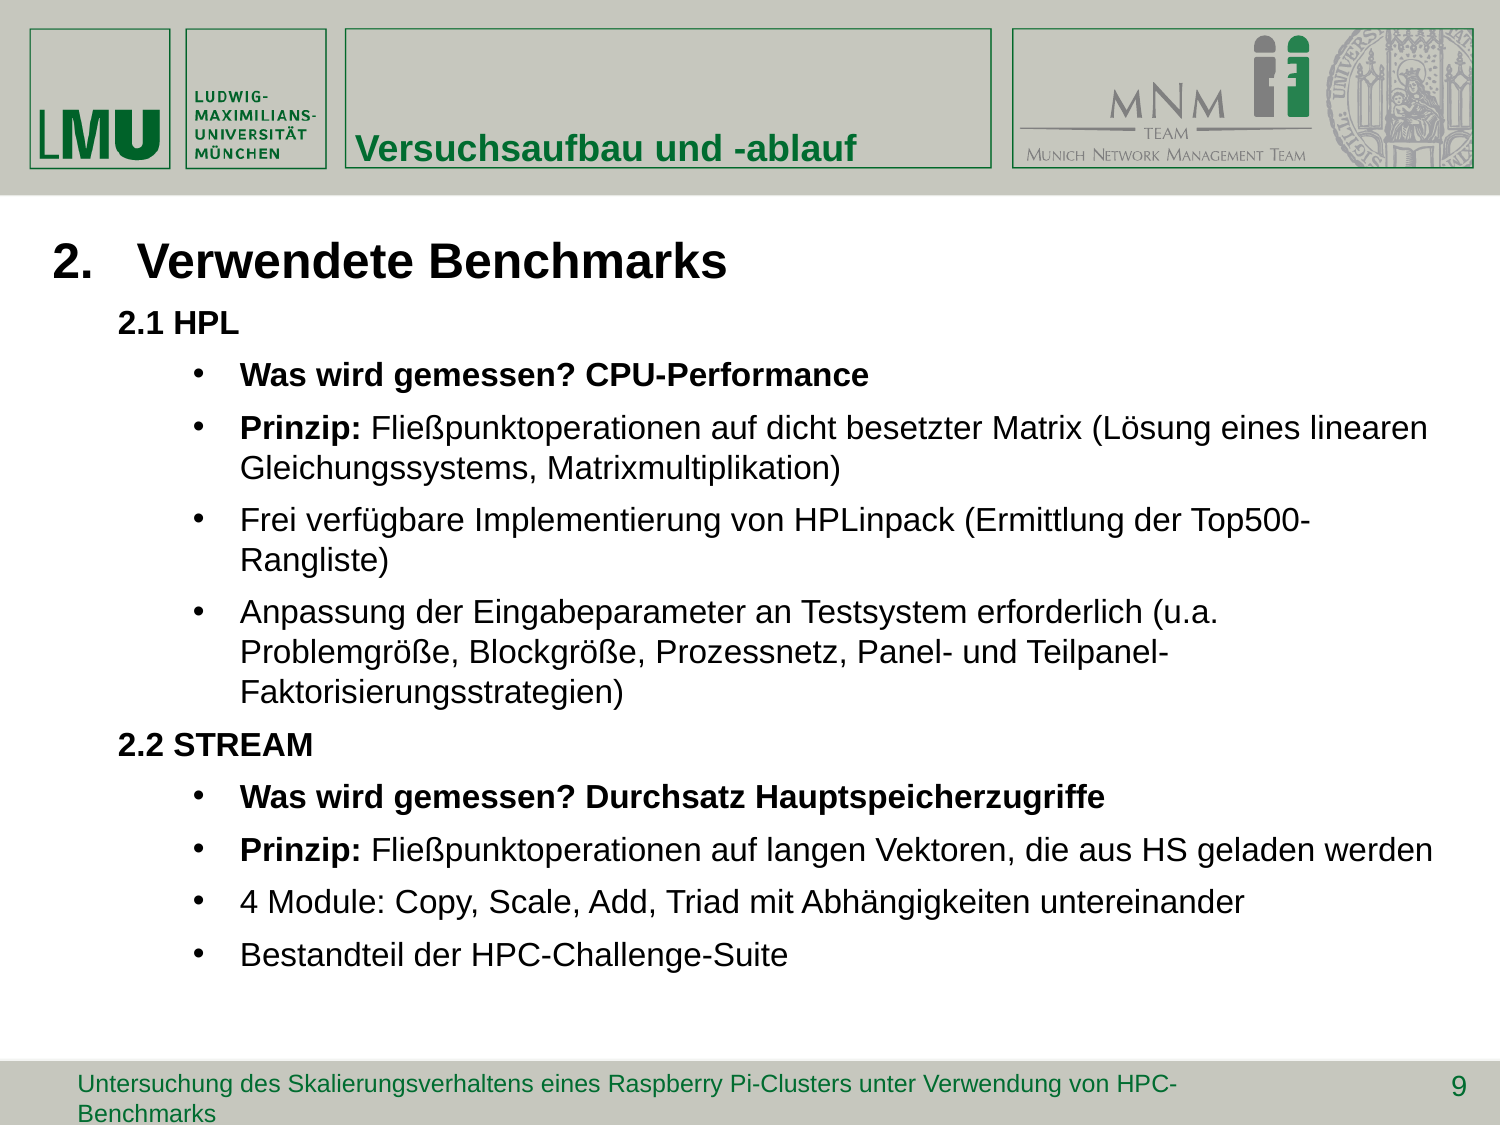

# Versuchsaufbau und -ablauf

Verwendete Benchmarks
2.1 HPL
Was wird gemessen? CPU-Performance
Prinzip: Fließpunktoperationen auf dicht besetzter Matrix (Lösung eines linearen Gleichungssystems, Matrixmultiplikation)
Frei verfügbare Implementierung von HPLinpack (Ermittlung der Top500-Rangliste)
Anpassung der Eingabeparameter an Testsystem erforderlich (u.a. Problemgröße, Blockgröße, Prozessnetz, Panel- und Teilpanel-Faktorisierungsstrategien)
2.2 STREAM
Was wird gemessen? Durchsatz Hauptspeicherzugriffe
Prinzip: Fließpunktoperationen auf langen Vektoren, die aus HS geladen werden
4 Module: Copy, Scale, Add, Triad mit Abhängigkeiten untereinander
Bestandteil der HPC-Challenge-Suite
Untersuchung des Skalierungsverhaltens eines Raspberry Pi-Clusters unter Verwendung von HPC-Benchmarks
9